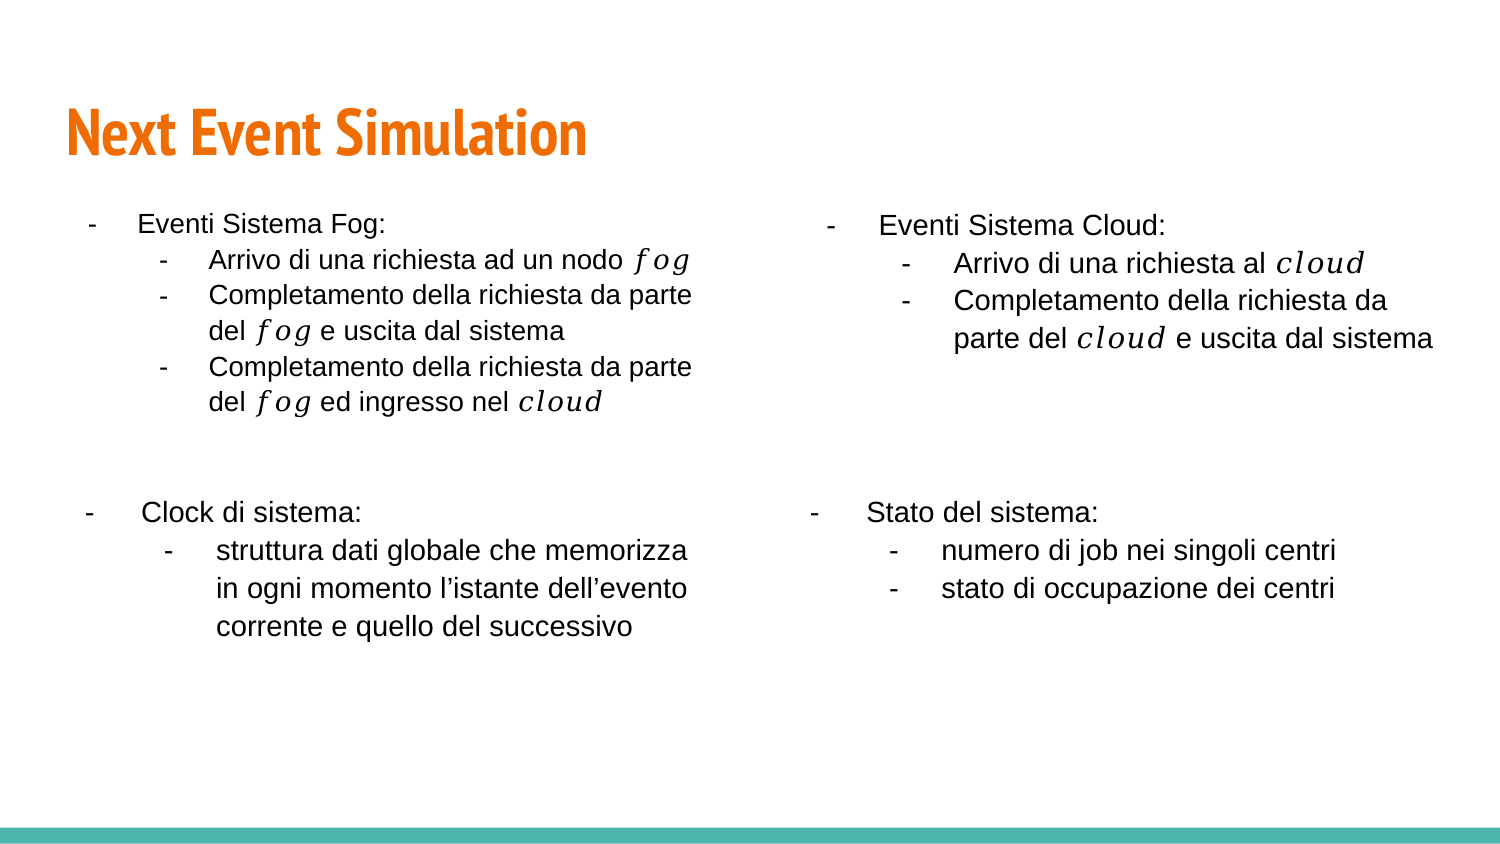

# Next Event Simulation
Eventi Sistema Fog:
Arrivo di una richiesta ad un nodo 𝑓𝑜𝑔
Completamento della richiesta da parte del 𝑓𝑜𝑔 e uscita dal sistema
Completamento della richiesta da parte del 𝑓𝑜𝑔 ed ingresso nel 𝑐𝑙𝑜𝑢𝑑
Eventi Sistema Cloud:
Arrivo di una richiesta al 𝑐𝑙𝑜𝑢𝑑
Completamento della richiesta da parte del 𝑐𝑙𝑜𝑢𝑑 e uscita dal sistema

Clock di sistema:
struttura dati globale che memorizza in ogni momento l’istante dell’evento corrente e quello del successivo

Stato del sistema:
numero di job nei singoli centri
stato di occupazione dei centri